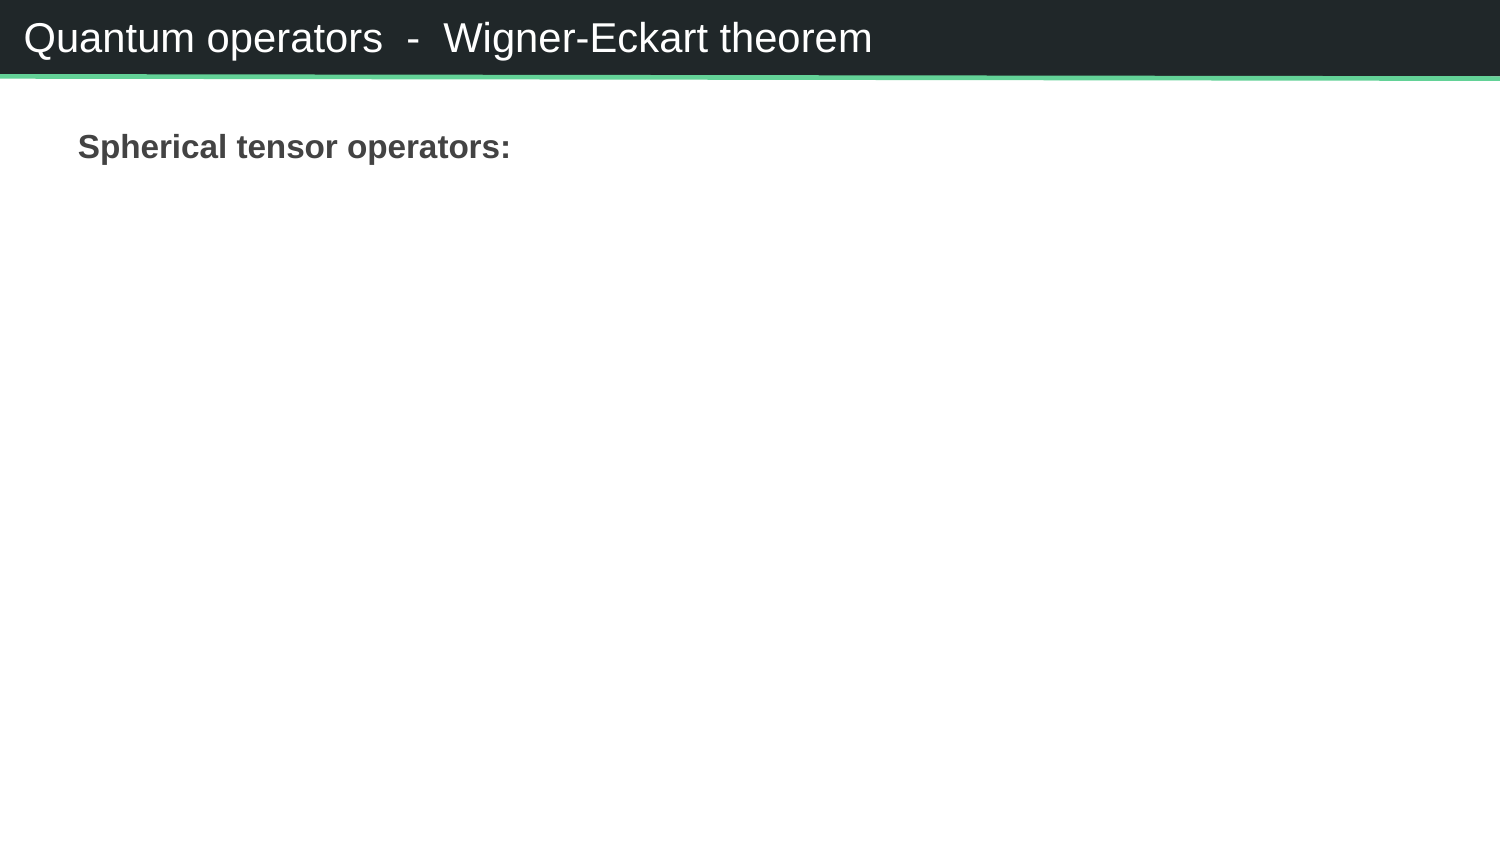

Quantum operators  -  Wigner-Eckart theorem
Spherical tensor operators: